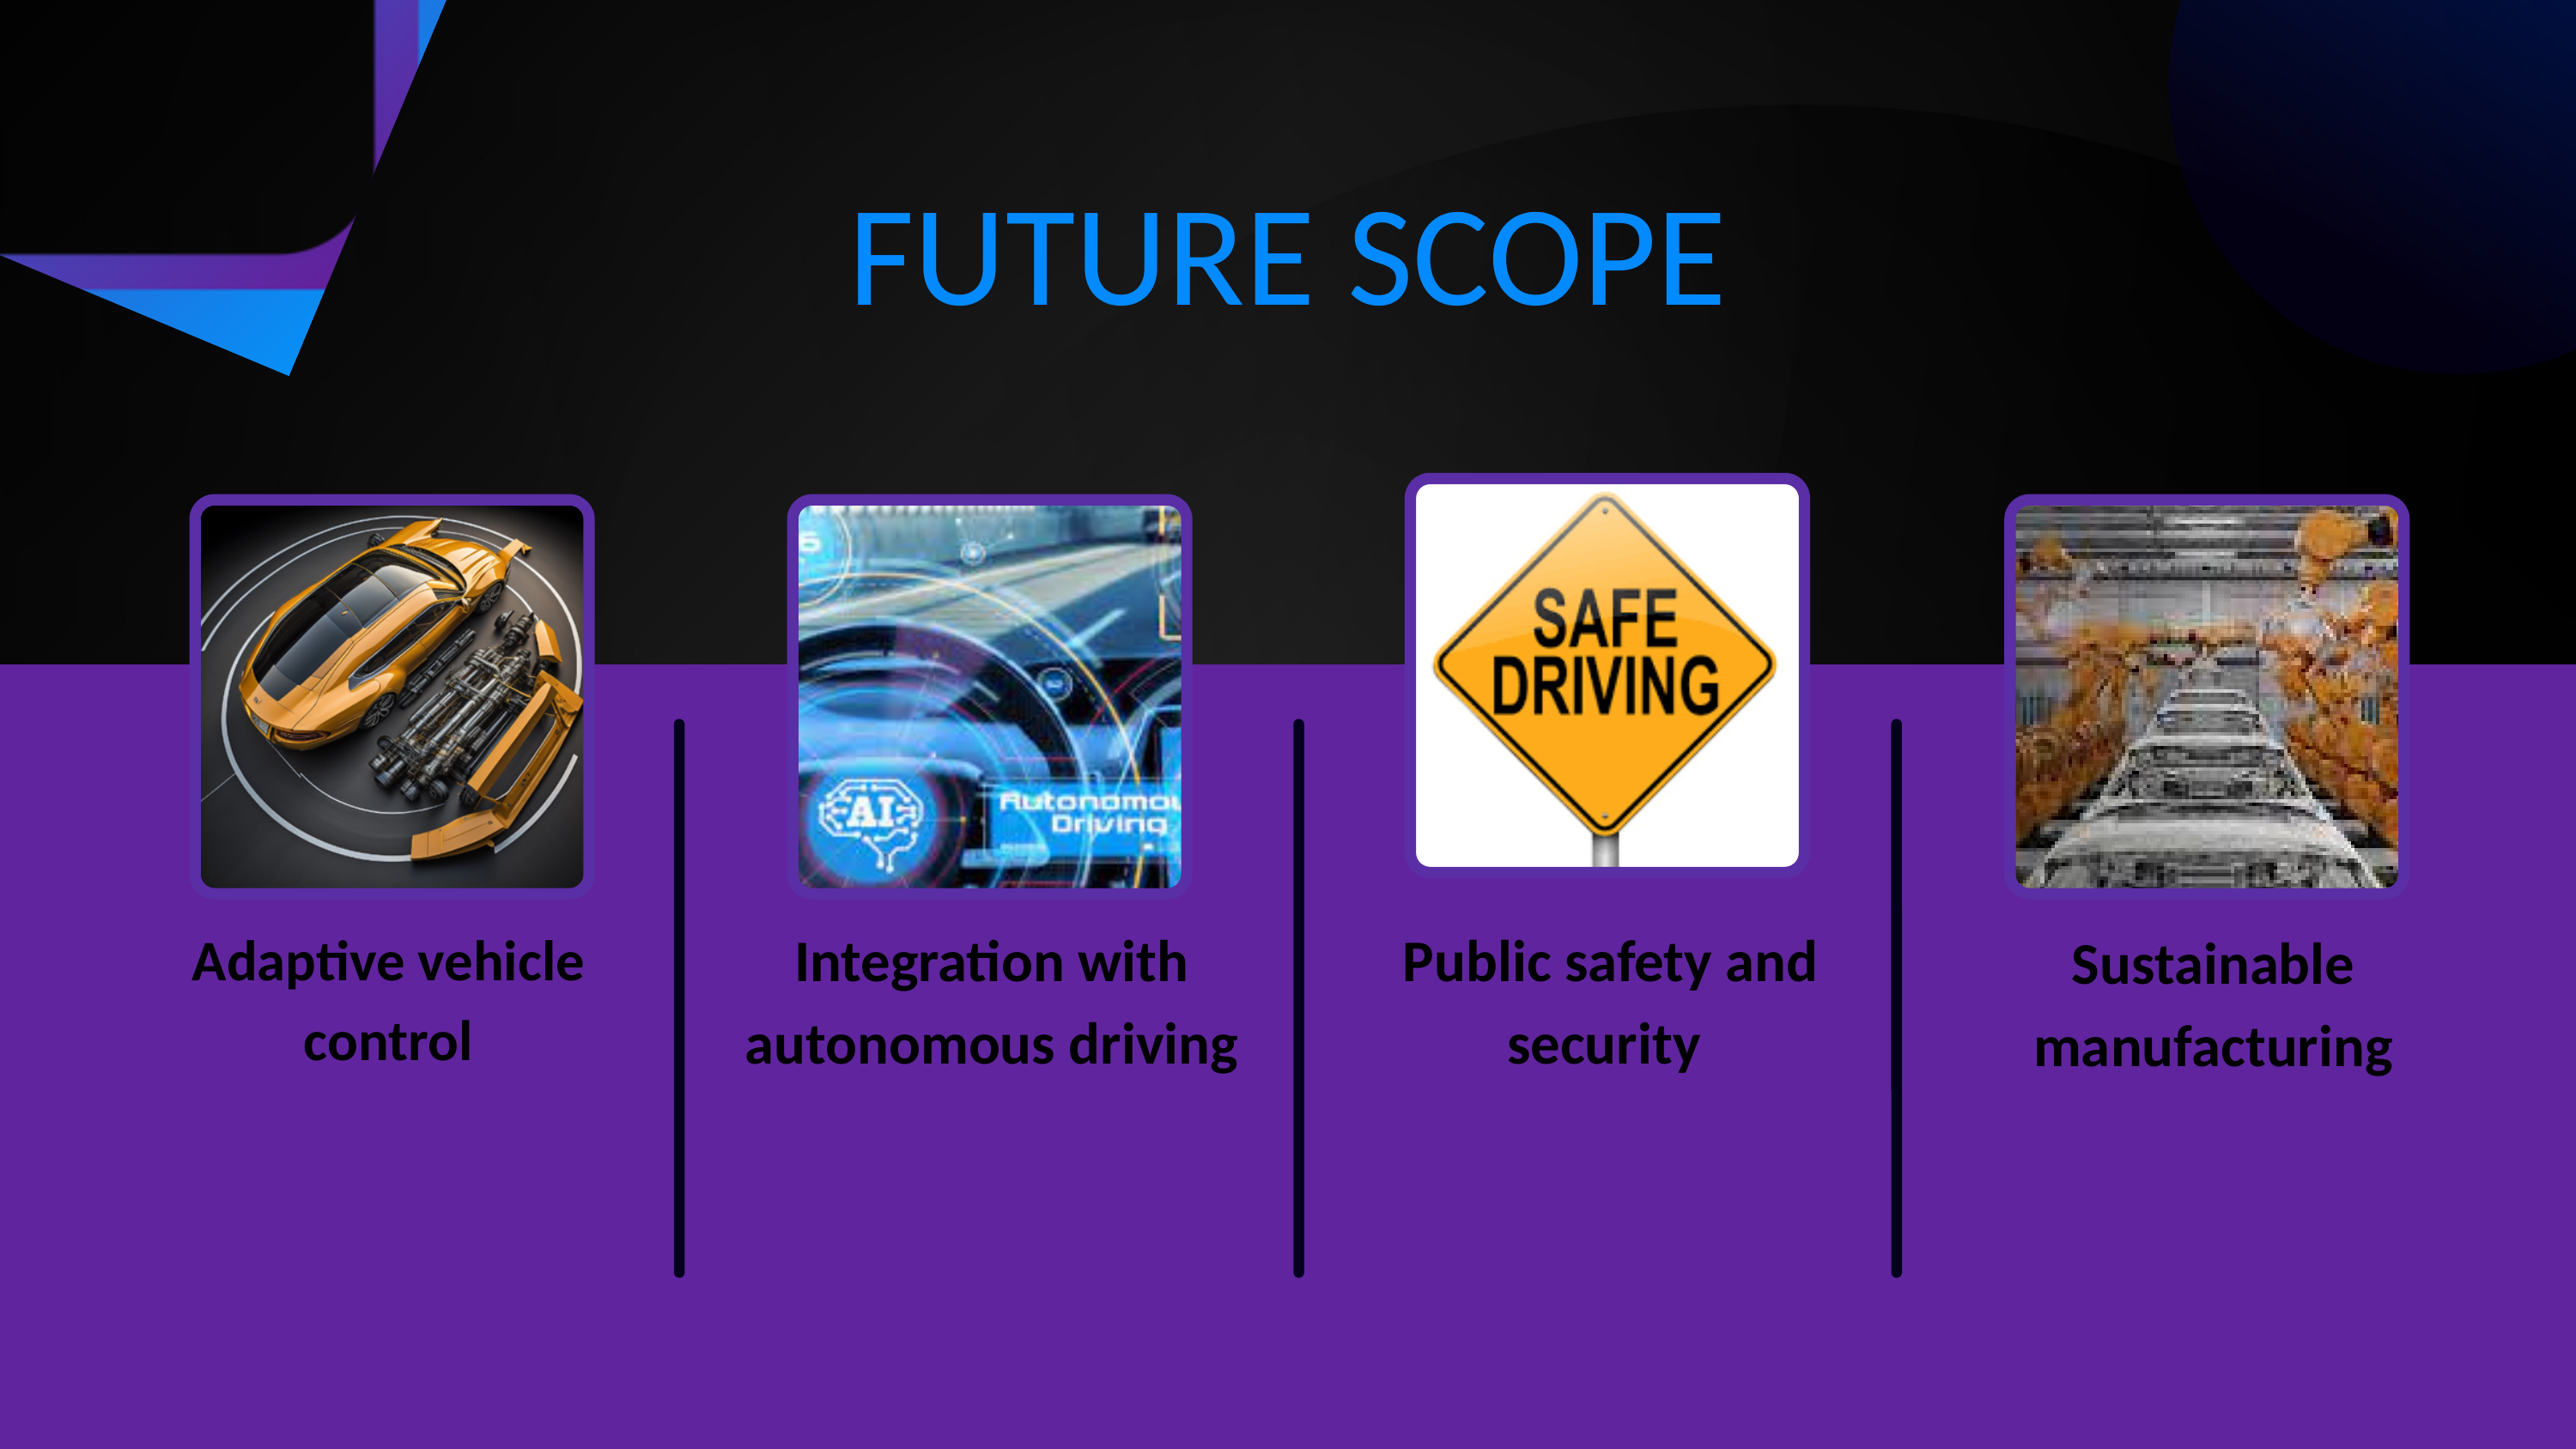

FUTURE SCOPE

Integration with autonomous driving
Public safety and security
Adaptive vehicle control
Sustainable manufacturing